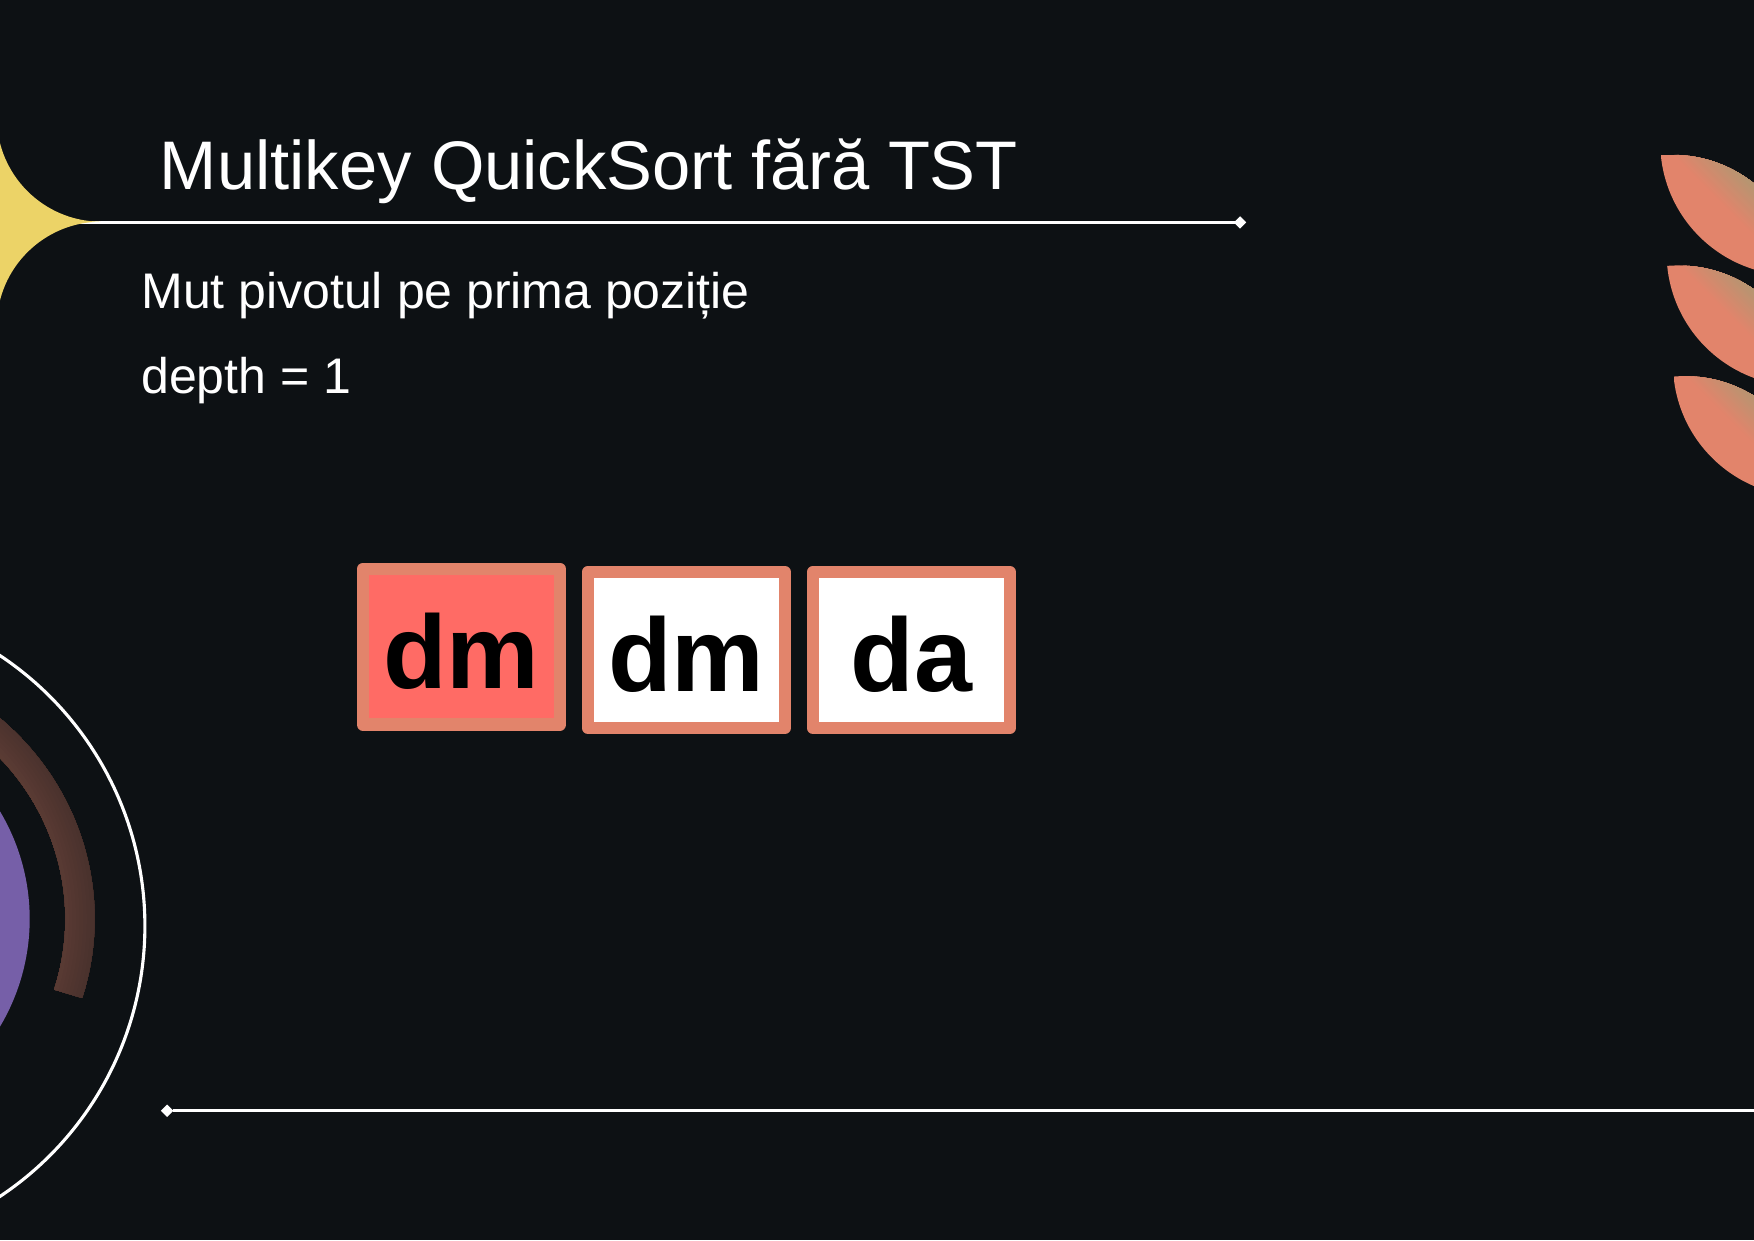

# Multikey QuickSort fără TST
Mut pivotul pe prima poziție
depth = 1
dm
dm
da